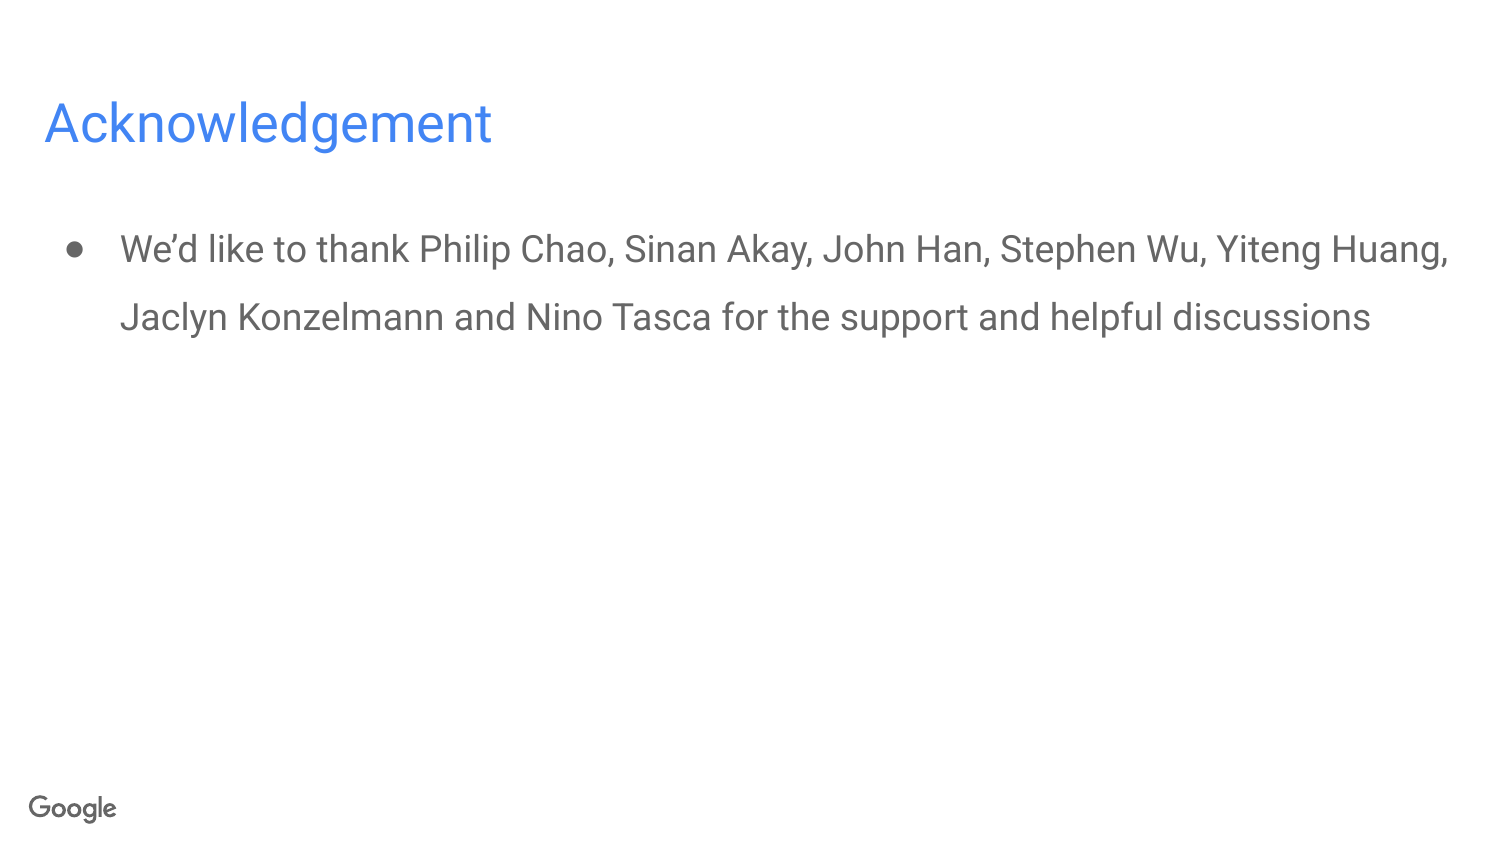

# Acknowledgement
We’d like to thank Philip Chao, Sinan Akay, John Han, Stephen Wu, Yiteng Huang, Jaclyn Konzelmann and Nino Tasca for the support and helpful discussions